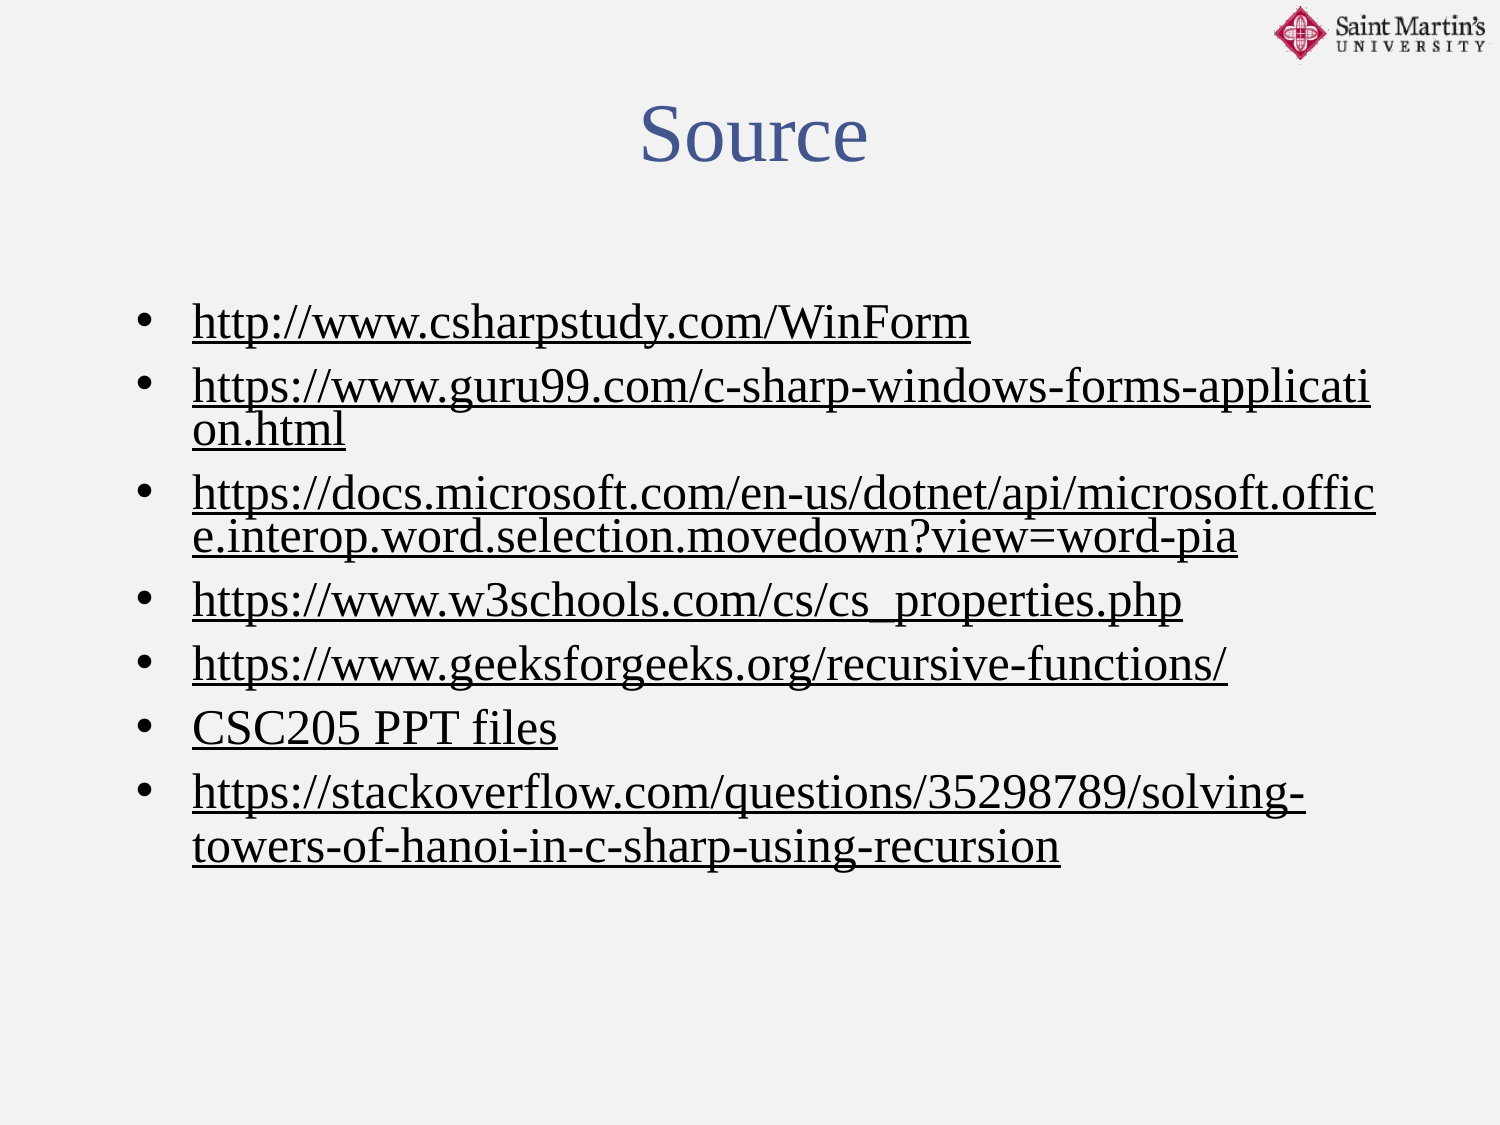

Source
http://www.csharpstudy.com/WinForm
https://www.guru99.com/c-sharp-windows-forms-application.html
https://docs.microsoft.com/en-us/dotnet/api/microsoft.office.interop.word.selection.movedown?view=word-pia
https://www.w3schools.com/cs/cs_properties.php
https://www.geeksforgeeks.org/recursive-functions/
CSC205 PPT files
https://stackoverflow.com/questions/35298789/solving-towers-of-hanoi-in-c-sharp-using-recursion